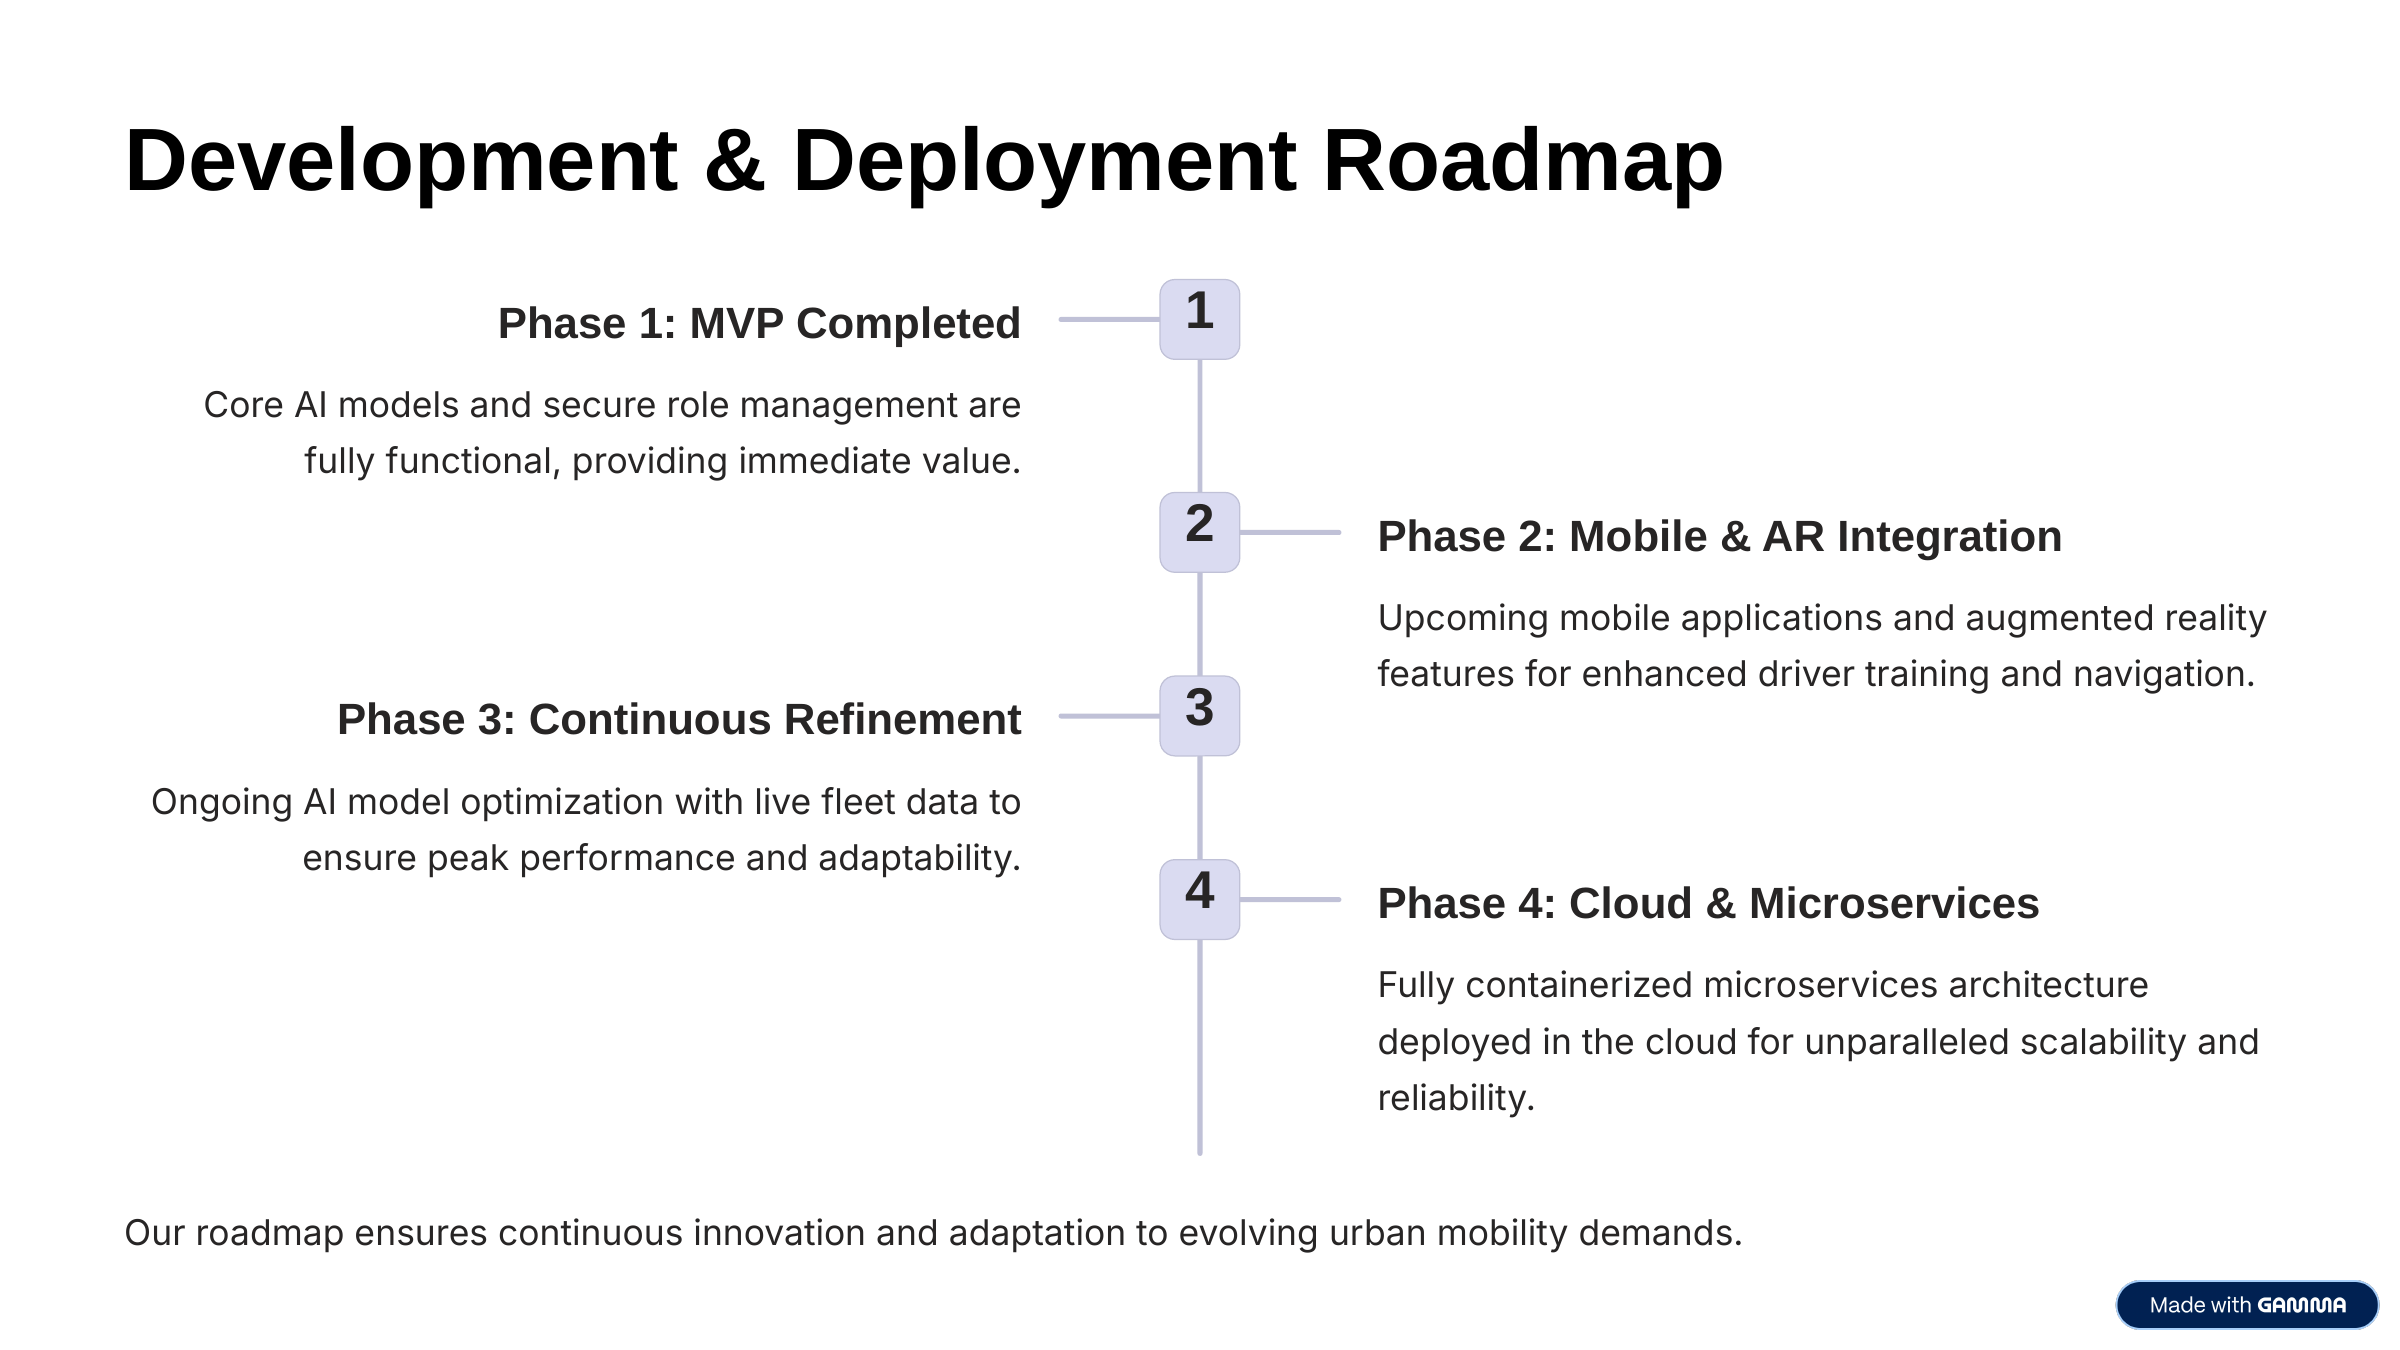

Development & Deployment Roadmap

1
Phase 1: MVP Completed

Core AI models and secure role management are fully functional, providing immediate value.

2
Phase 2: Mobile & AR Integration

Upcoming mobile applications and augmented reality features for enhanced driver training and navigation.

3
Phase 3: Continuous Refinement

Ongoing AI model optimization with live fleet data to ensure peak performance and adaptability.

4
Phase 4: Cloud & Microservices

Fully containerized microservices architecture deployed in the cloud for unparalleled scalability and reliability.
Our roadmap ensures continuous innovation and adaptation to evolving urban mobility demands.